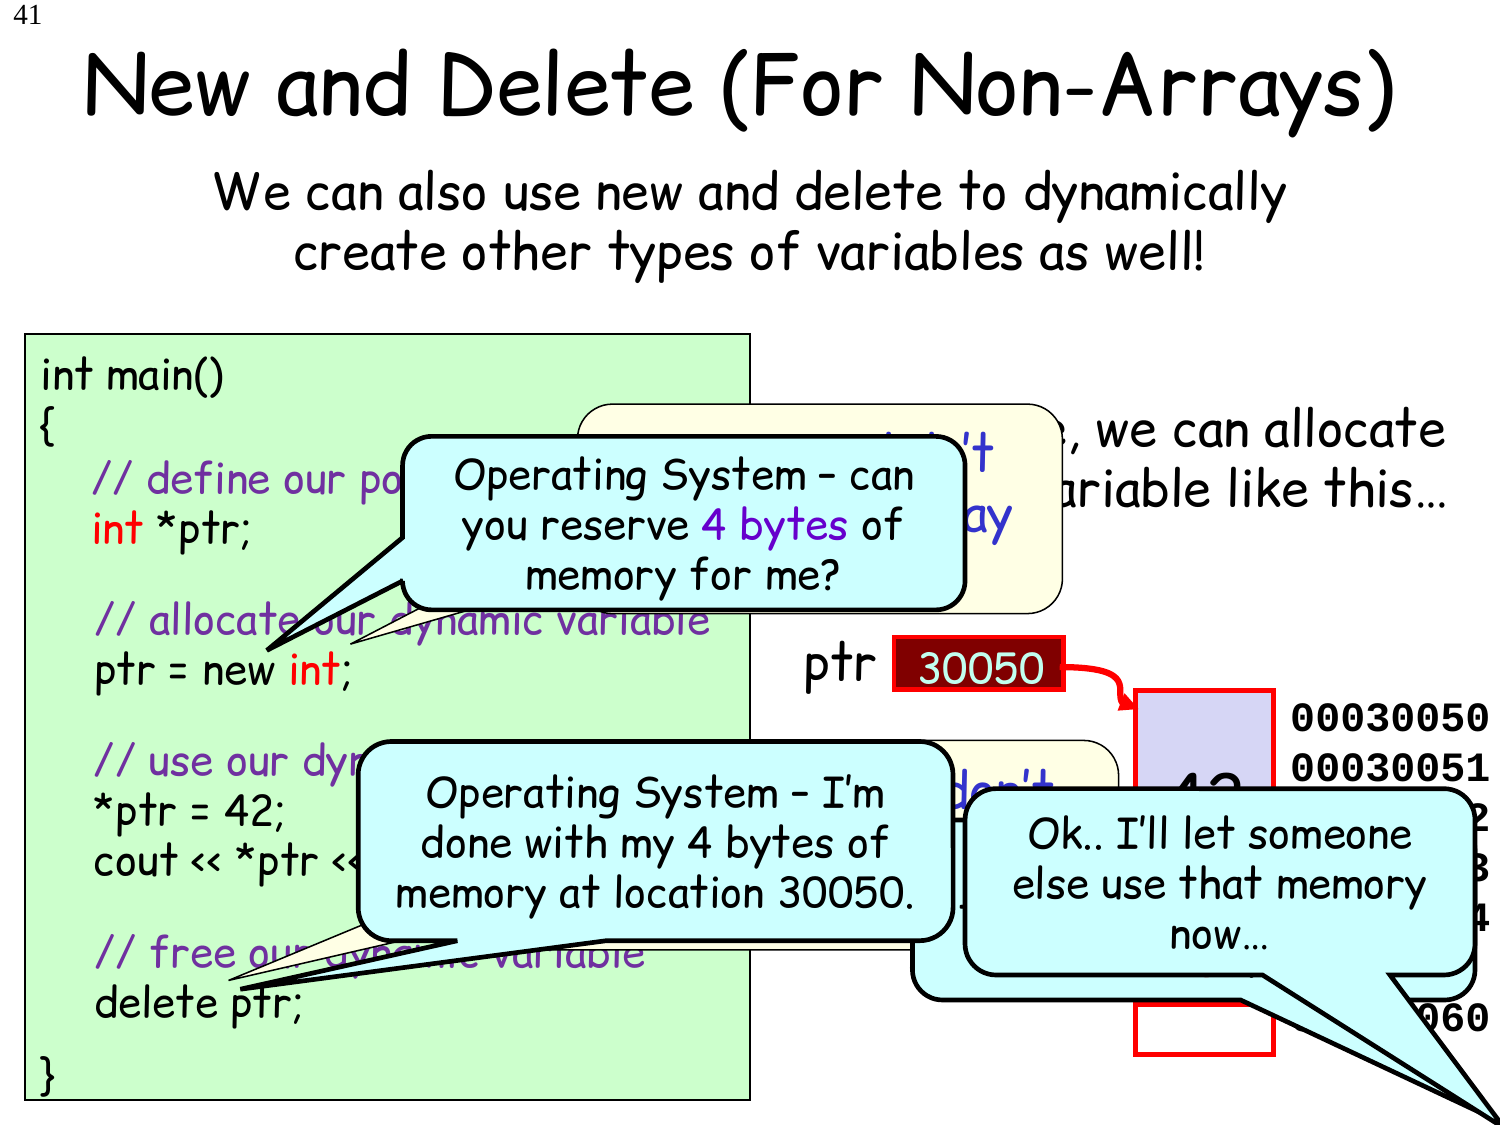

41
New and Delete (For Non-Arrays)
We can also use new and delete to dynamically create other types of variables as well!

int main()
{

}
For instance, we can allocate an integer variable like this…
Since we didn’t allocate an array up here!
Operating System – can you reserve 4 bytes of memory for me?
// define our pointer
int *ptr;
// allocate our dynamic variable
ptr = new int;
ptr

30050
00030050
00030051
00030052
00030053
00030054
...
00030060

...

// use our dynamic variable
*ptr = 42;
cout << *ptr << endl;
Notice that we don’t need the [] brackets when we delete here…
Operating System – I’m done with my 4 bytes of memory at location 30050.
42
Ok.. I’ll let someone else use that memory now…
Ok.. I found 4 bytes of free memory at address 30050.
// free our dynamic variable
delete ptr;